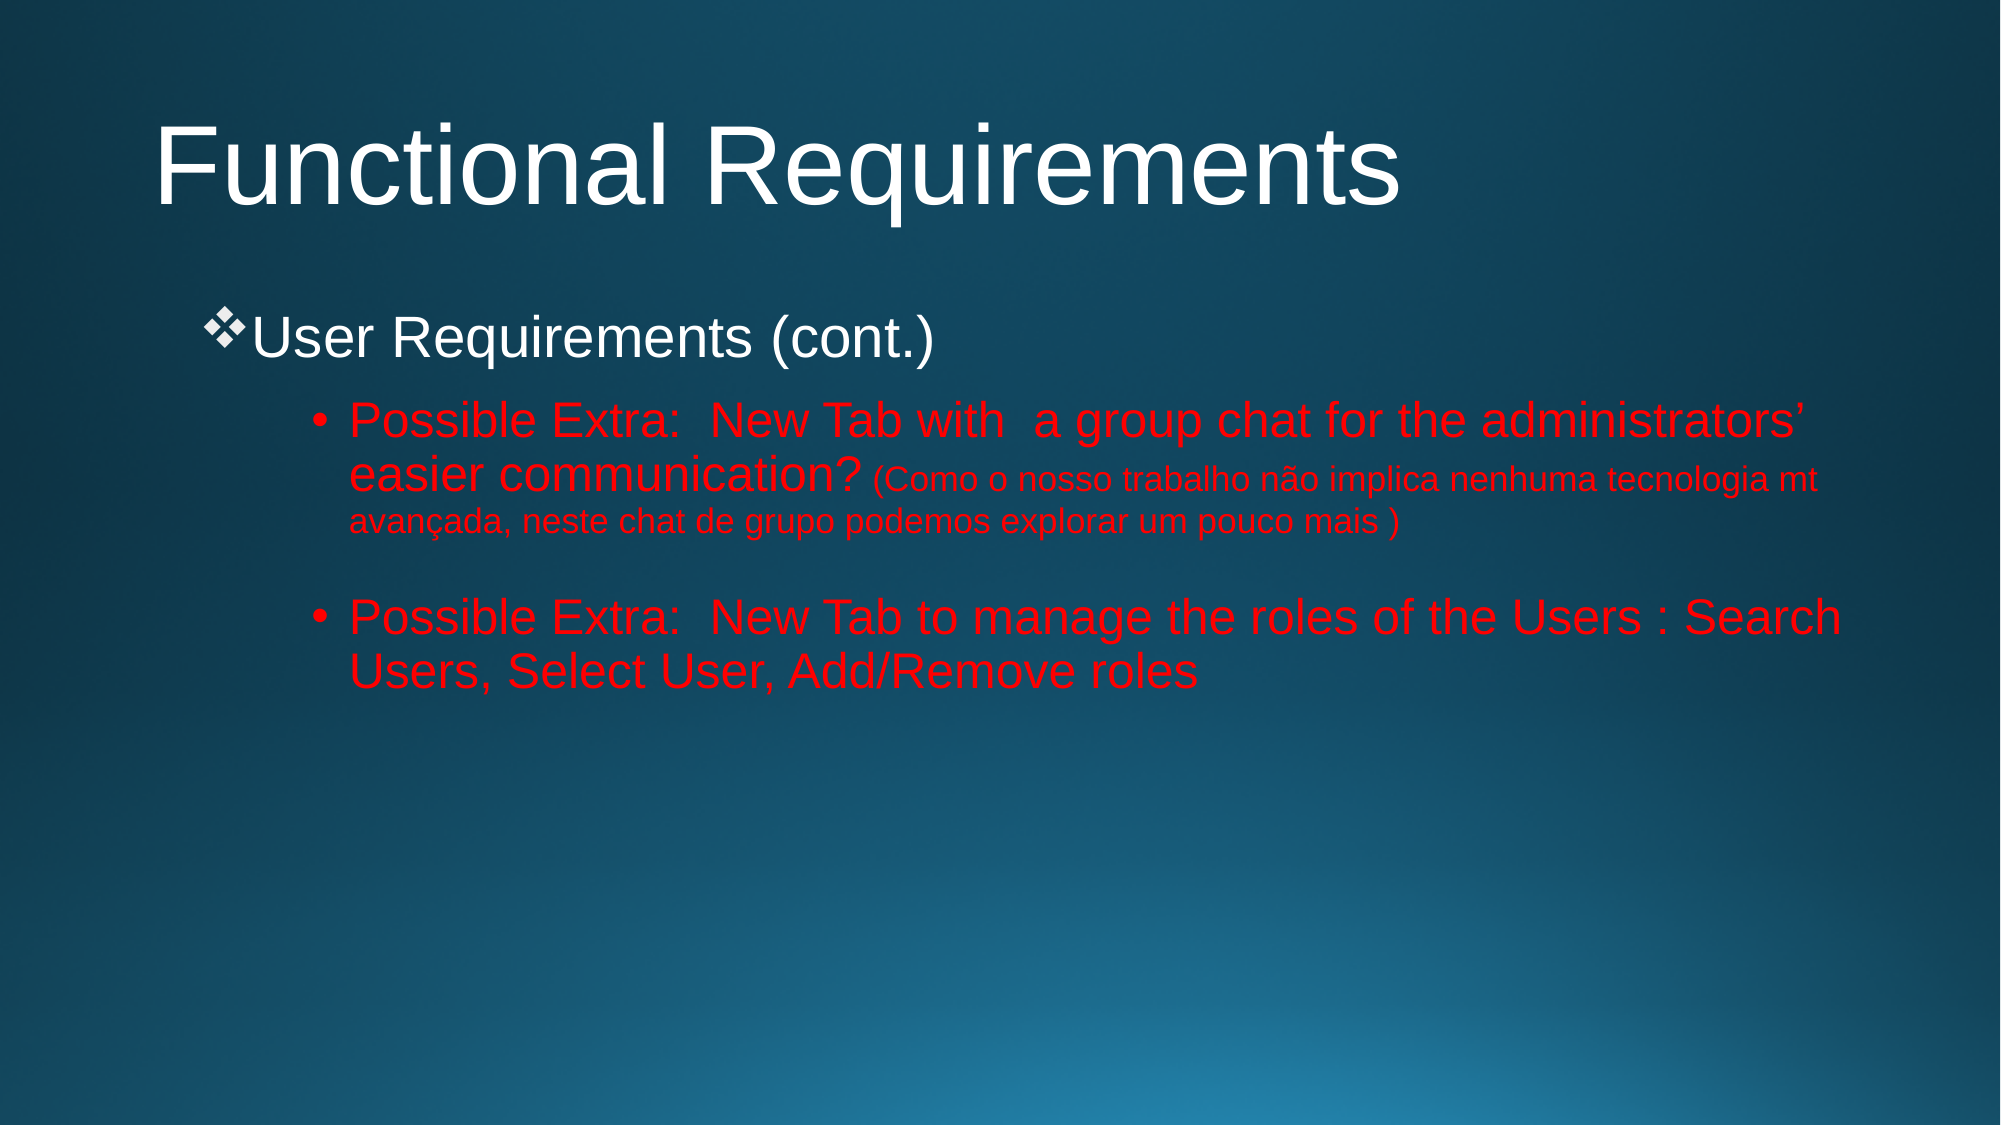

# Functional Requirements
User Requirements (cont.)
Possible Extra:  New Tab with  a group chat for the administrators’ easier communication? (Como o nosso trabalho não implica nenhuma tecnologia mt avançada, neste chat de grupo podemos explorar um pouco mais )
Possible Extra:  New Tab to manage the roles of the Users : Search Users, Select User, Add/Remove roles